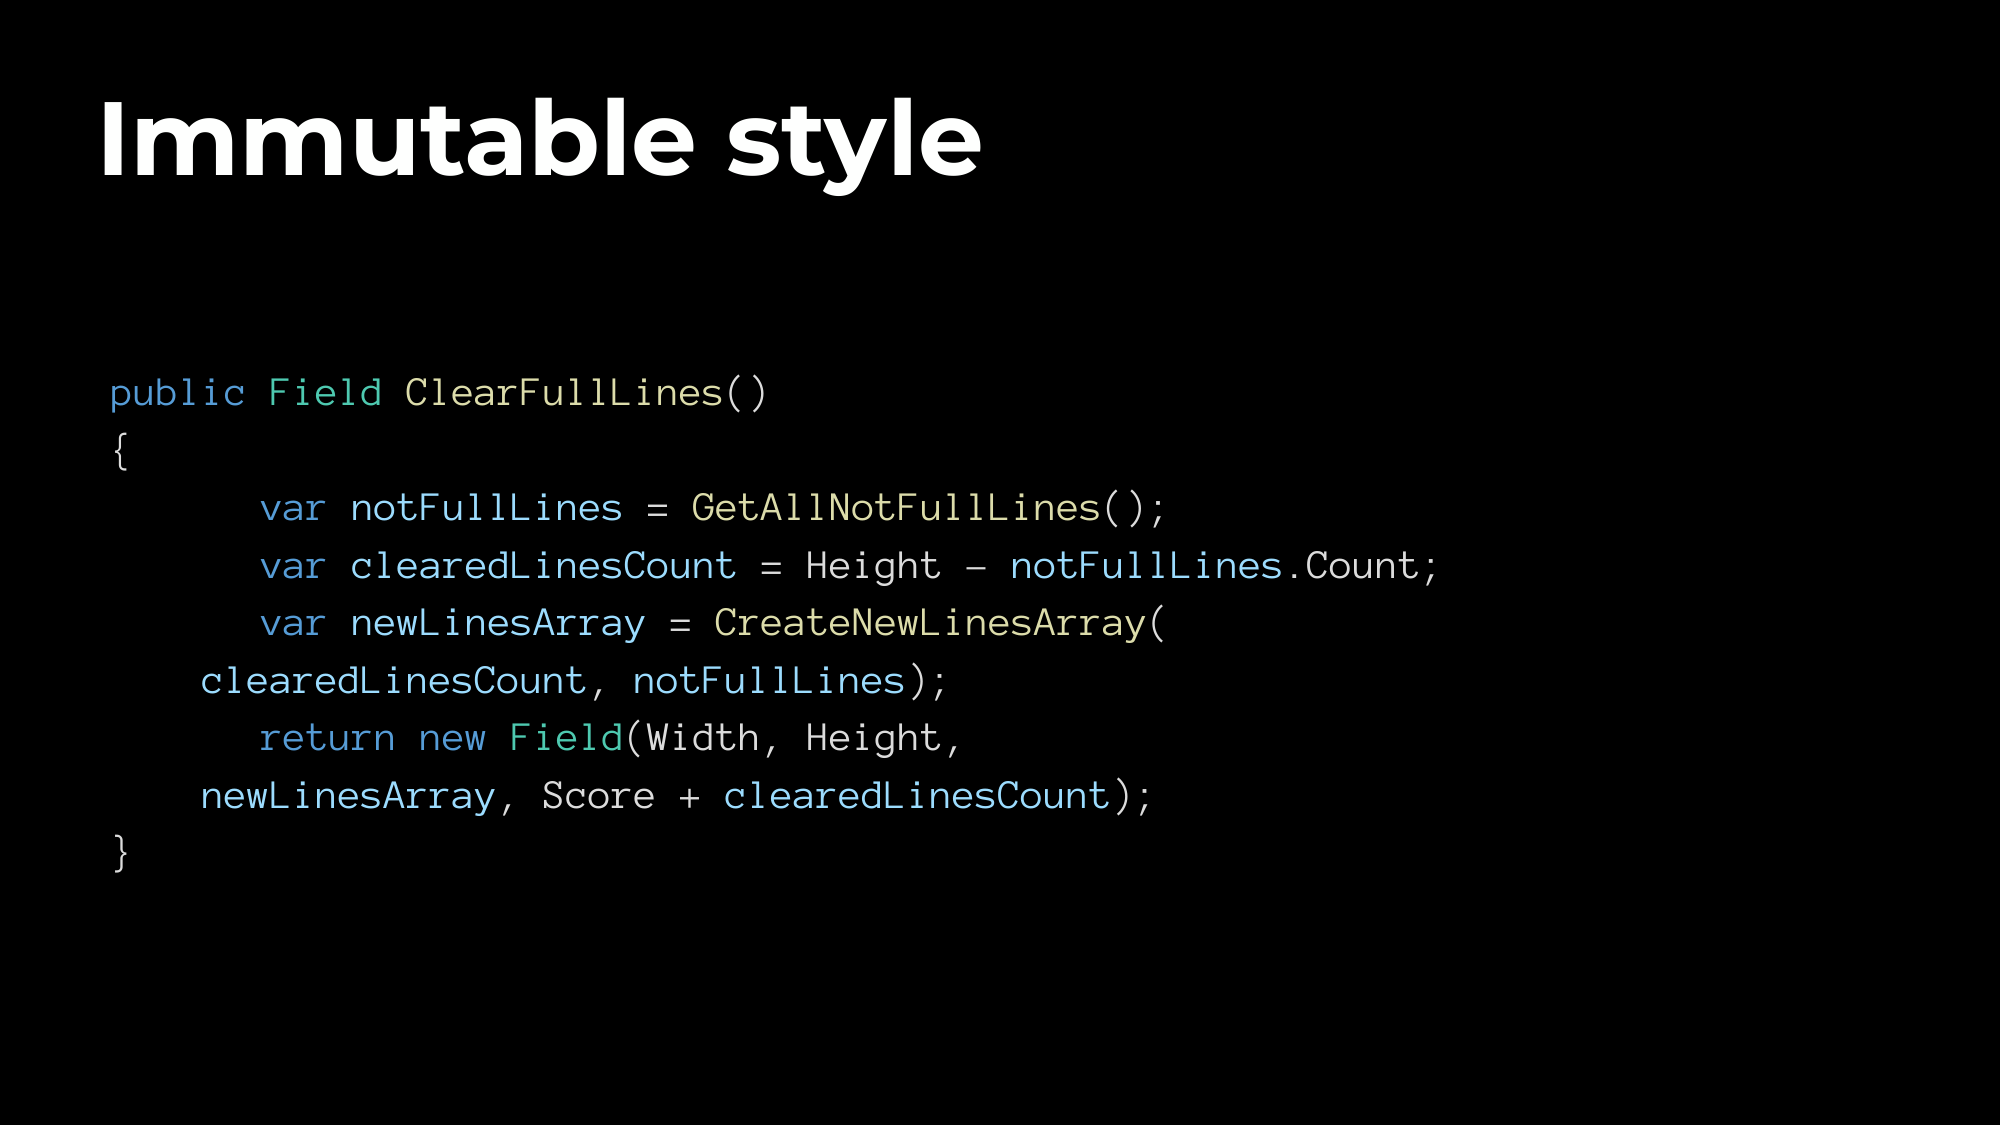

# Immutable style
public Field ClearFullLines()
{
 	var notFullLines = GetAllNotFullLines();
 	var clearedLinesCount = Height – notFullLines.Count;
 	var newLinesArray = CreateNewLinesArray(
    clearedLinesCount, notFullLines);
 	return new Field(Width, Height,
    newLinesArray, Score + clearedLinesCount);
}